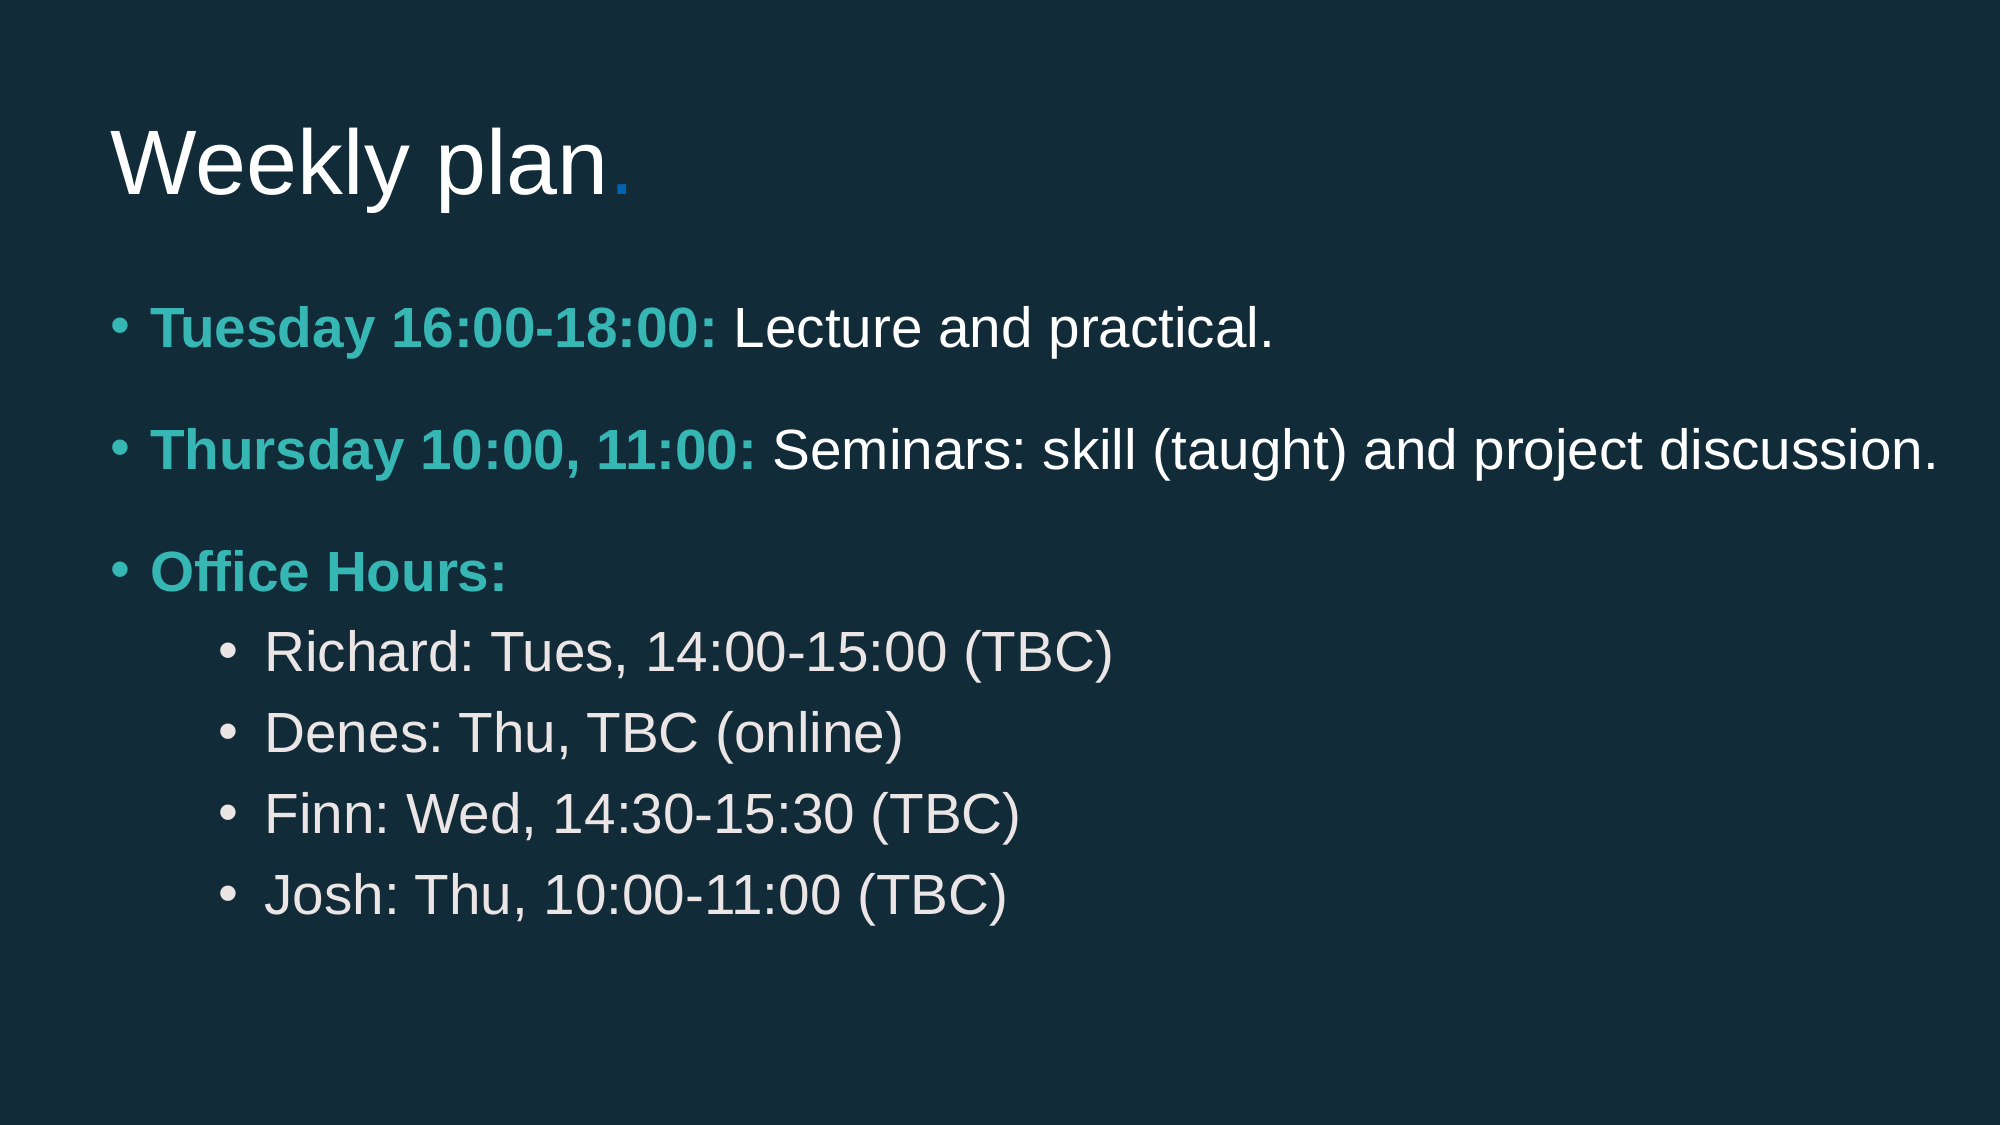

# Weekly plan.
Tuesday 16:00-18:00: Lecture and practical.
Thursday 10:00, 11:00: Seminars: skill (taught) and project discussion.
Office Hours:
Richard: Tues, 14:00-15:00 (TBC)
Denes: Thu, TBC (online)
Finn: Wed, 14:30-15:30 (TBC)
Josh: Thu, 10:00-11:00 (TBC)